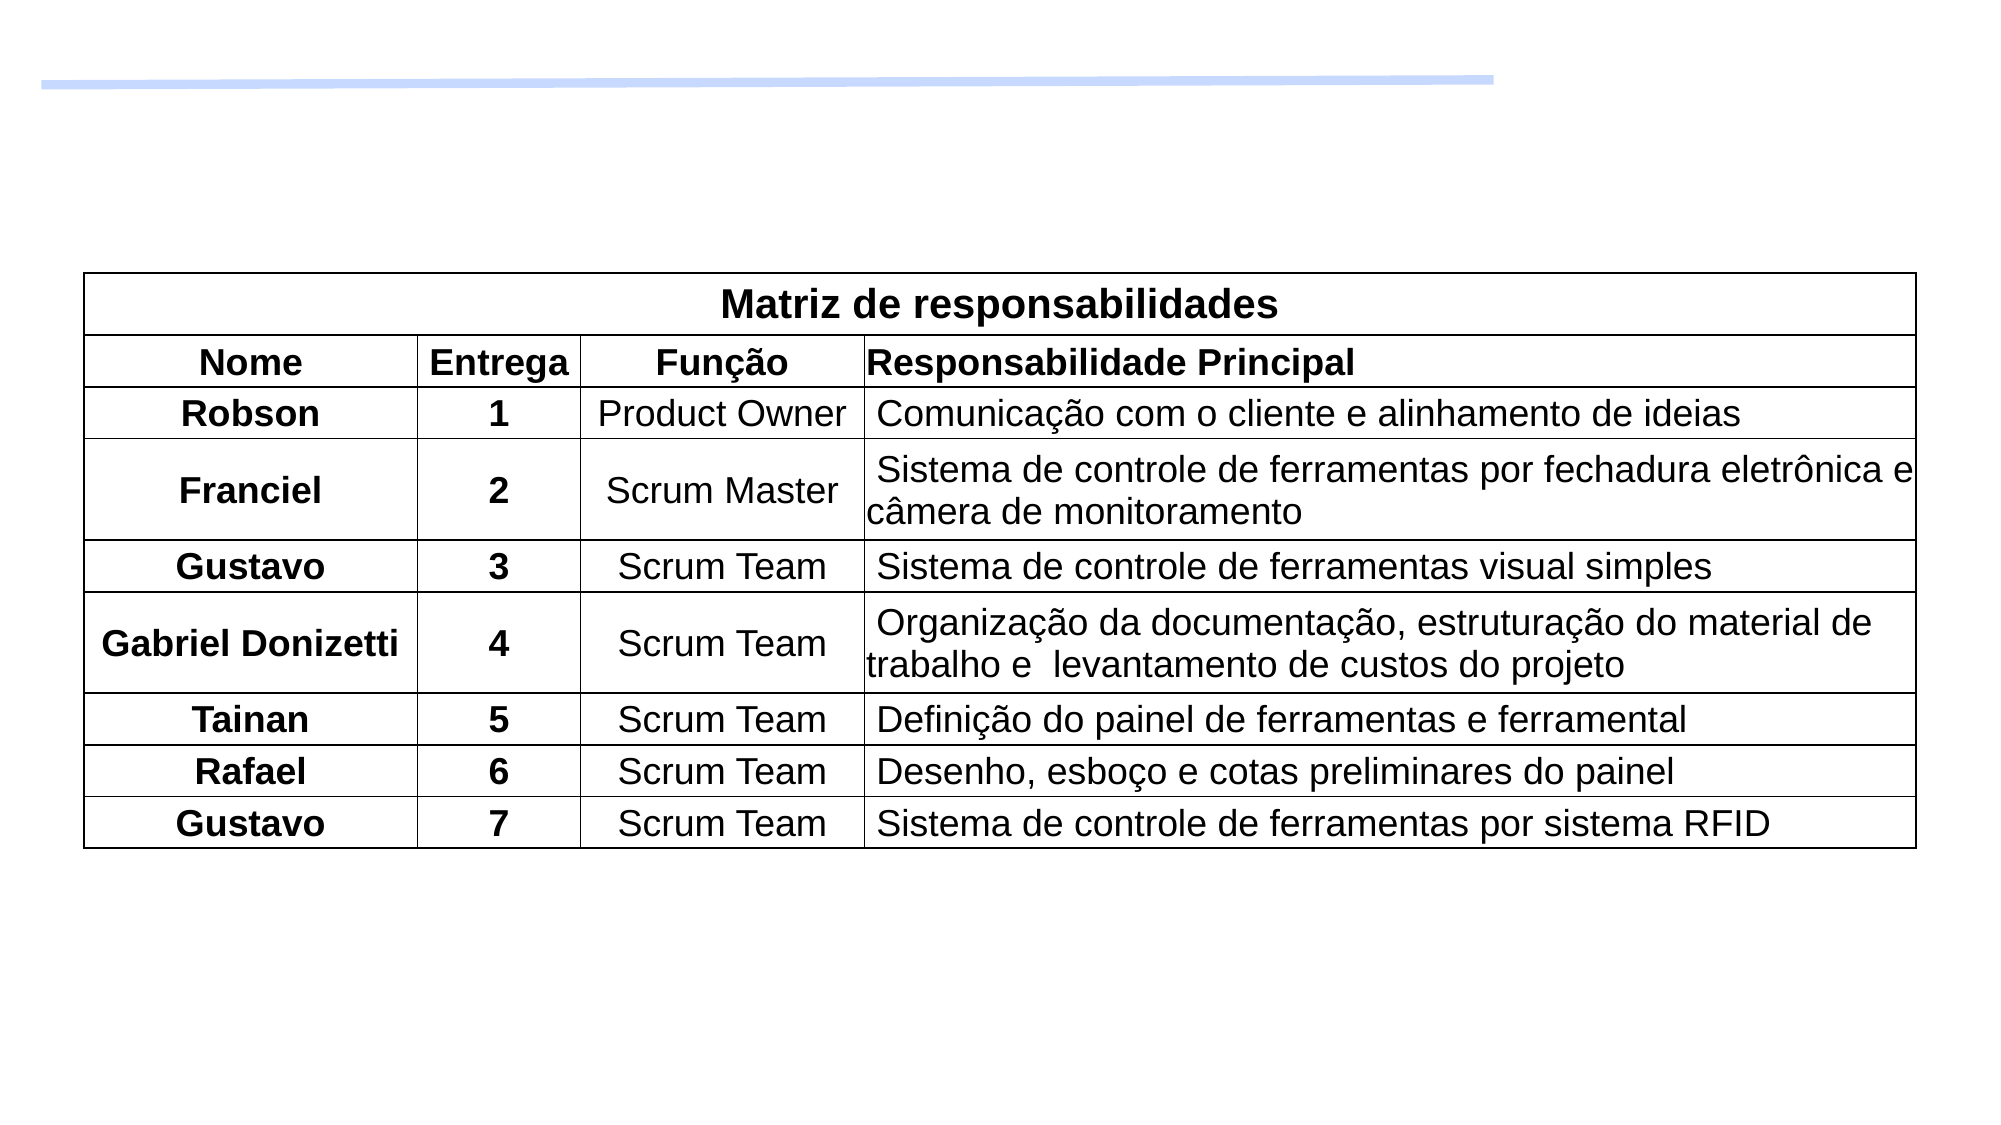

| Matriz de responsabilidades |  |  |  |
| --- | --- | --- | --- |
| Nome | Entrega | Função | Responsabilidade Principal |
| Robson | 1 | Product Owner | Comunicação com o cliente e alinhamento de ideias |
| Franciel | 2 | Scrum Master | Sistema de controle de ferramentas por fechadura eletrônica e câmera de monitoramento |
| Gustavo | 3 | Scrum Team | Sistema de controle de ferramentas visual simples |
| Gabriel Donizetti | 4 | Scrum Team | Organização da documentação, estruturação do material de trabalho e levantamento de custos do projeto |
| Tainan | 5 | Scrum Team | Definição do painel de ferramentas e ferramental |
| Rafael | 6 | Scrum Team | Desenho, esboço e cotas preliminares do painel |
| Gustavo | 7 | Scrum Team | Sistema de controle de ferramentas por sistema RFID |